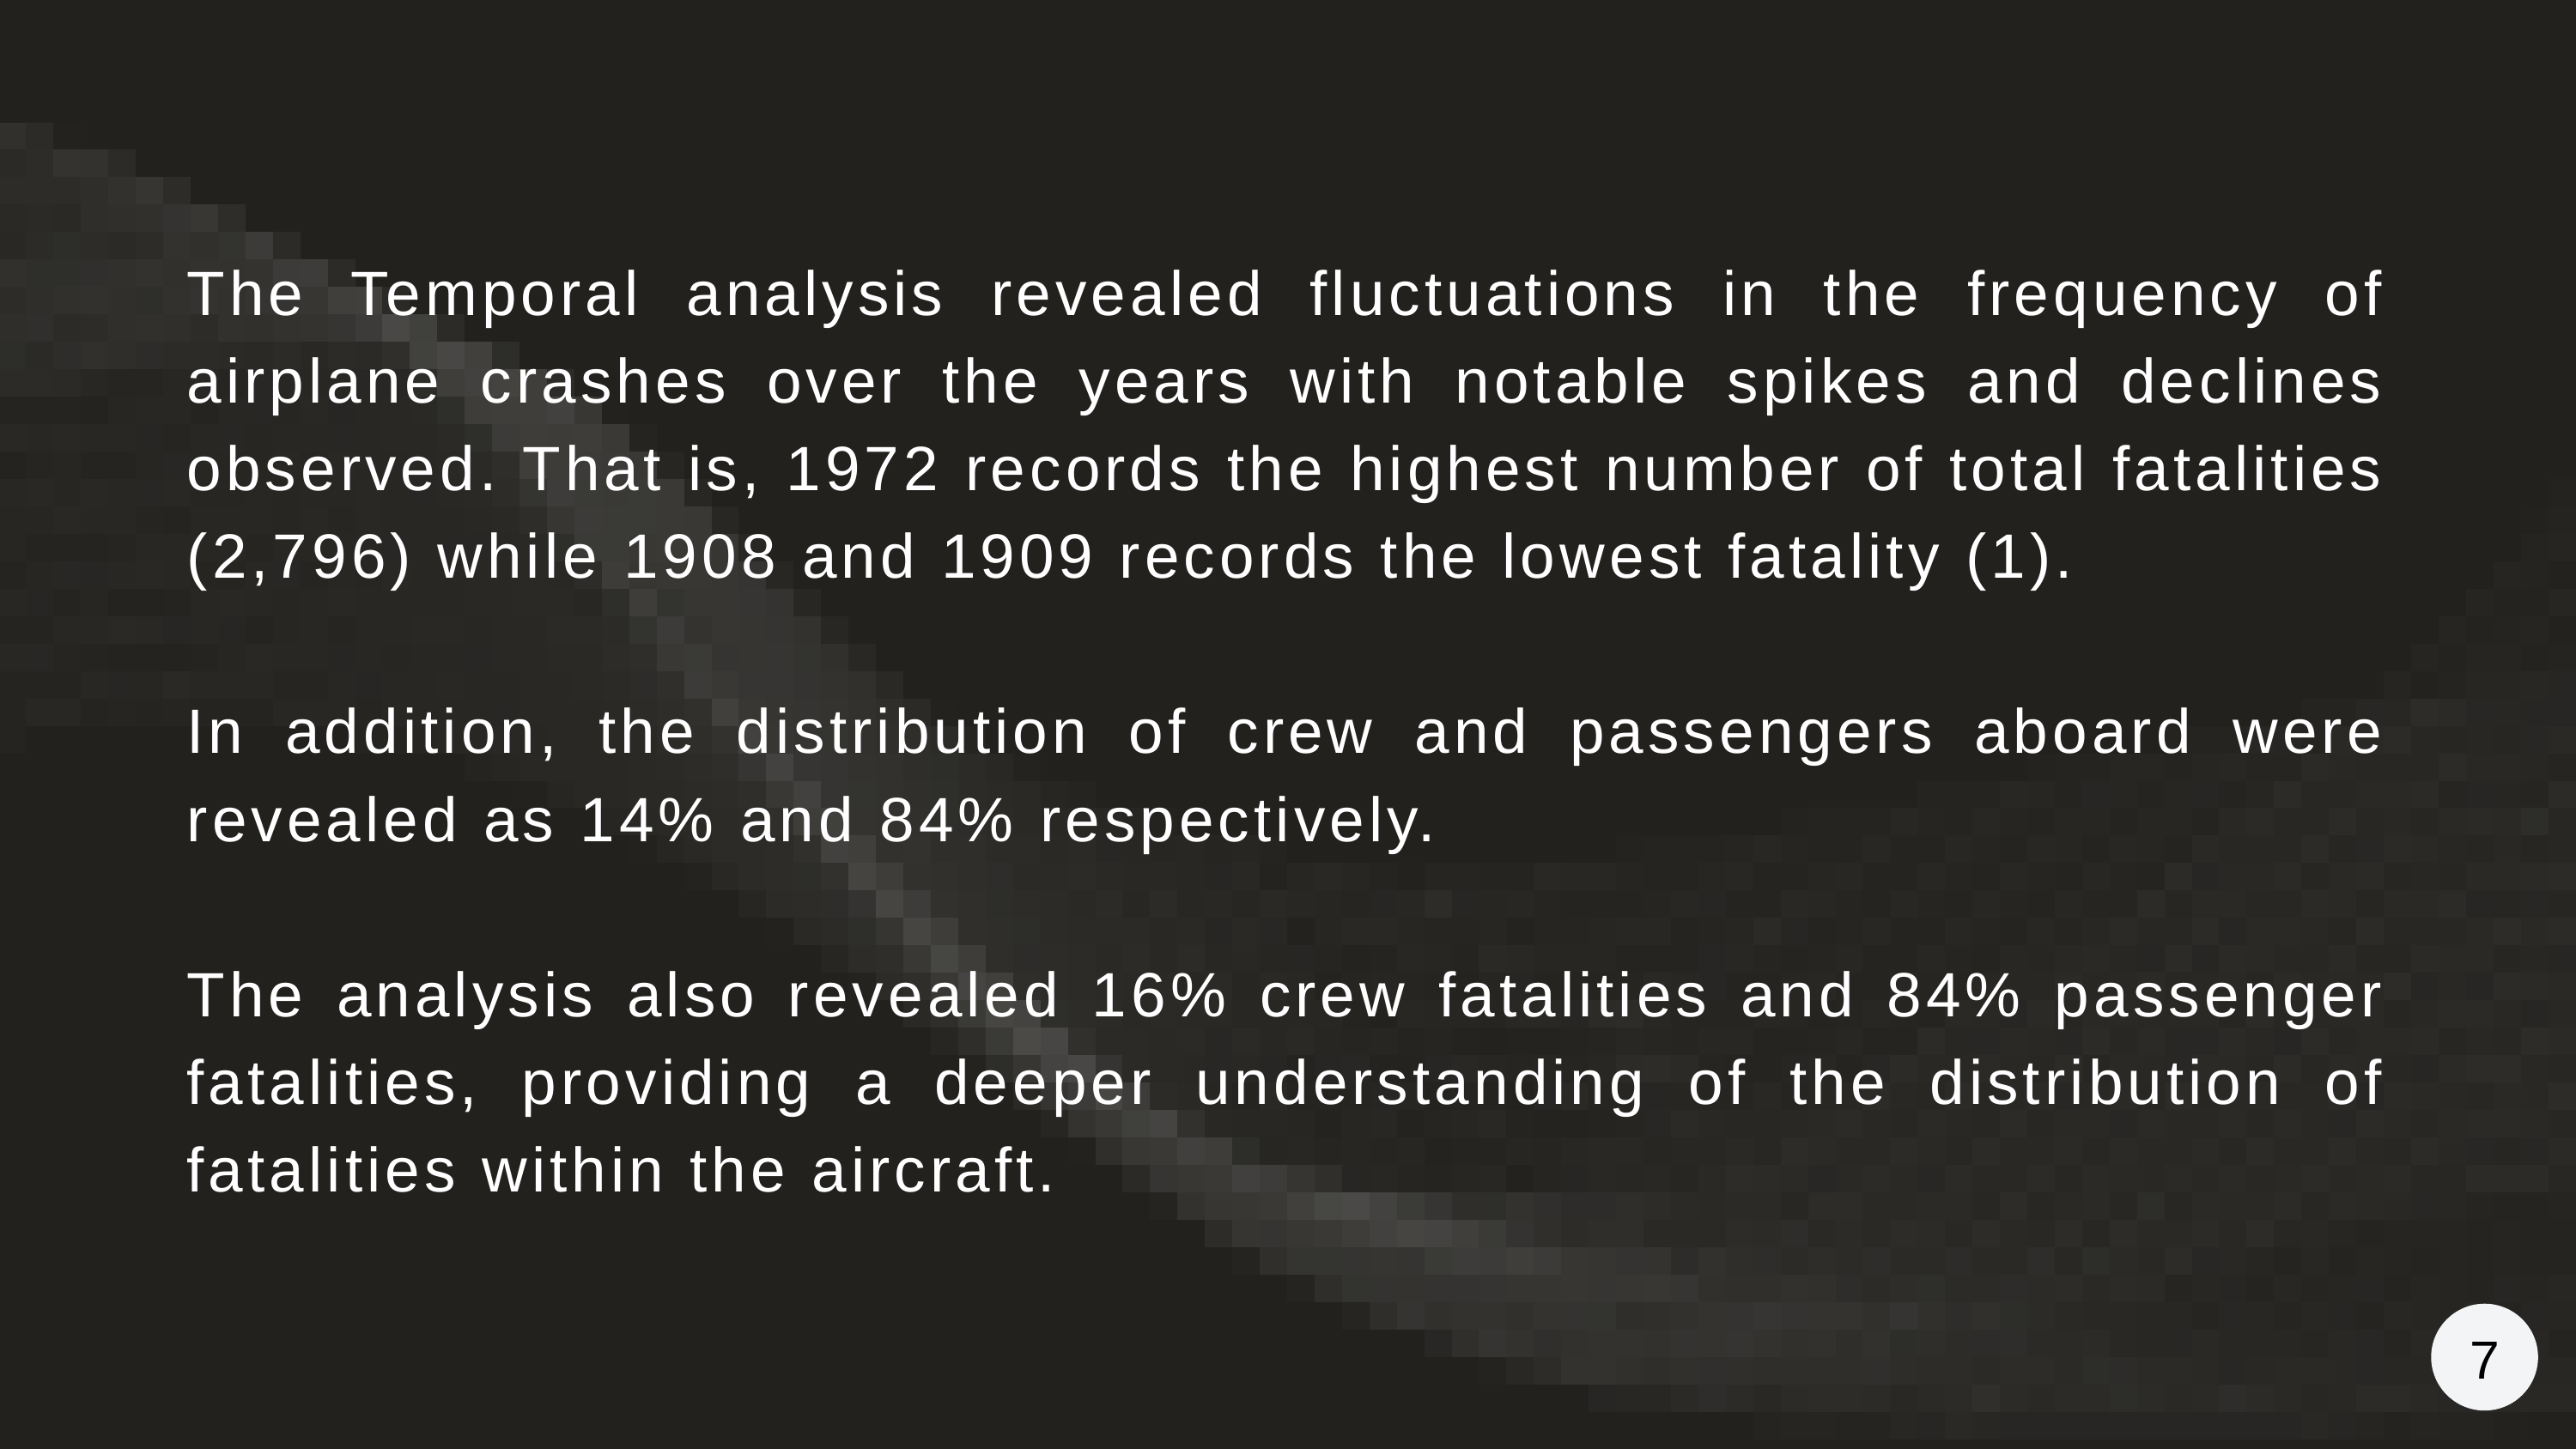

The Temporal analysis revealed fluctuations in the frequency of airplane crashes over the years with notable spikes and declines observed. That is, 1972 records the highest number of total fatalities (2,796) while 1908 and 1909 records the lowest fatality (1).

In addition, the distribution of crew and passengers aboard were revealed as 14% and 84% respectively.

The analysis also revealed 16% crew fatalities and 84% passenger fatalities, providing a deeper understanding of the distribution of fatalities within the aircraft.

7